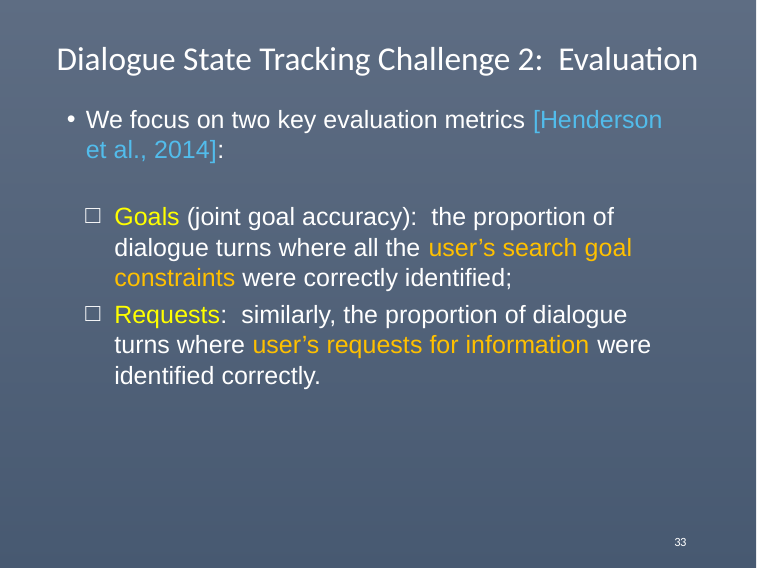

# Dialogue State Tracking Challenge 2:  Evaluation
We focus on two key evaluation metrics [Henderson et al., 2014]:

Goals (joint goal accuracy):  the proportion of dialogue turns where all the user’s search goal constraints were correctly identified;
Requests:  similarly, the proportion of dialogue turns where user’s requests for information were identified correctly.

33